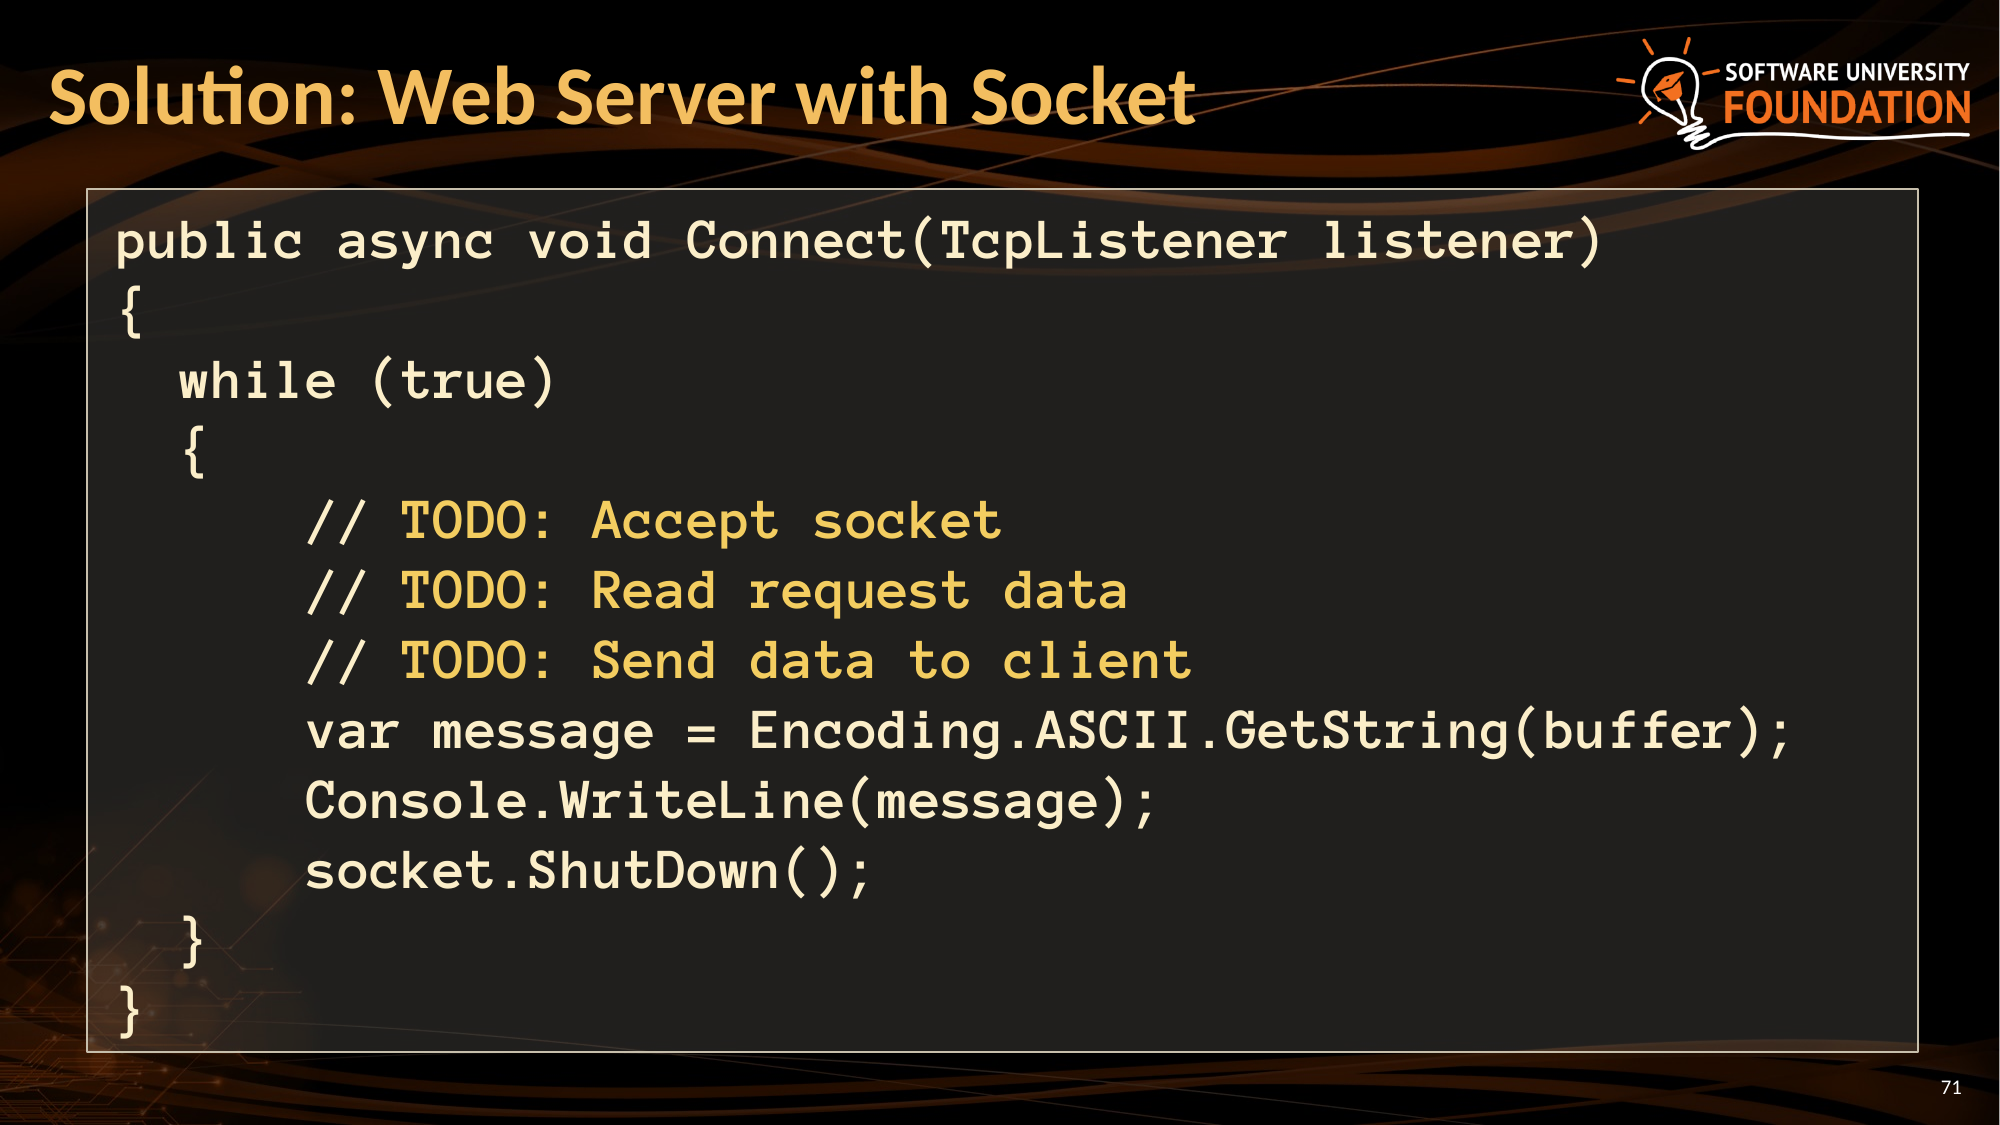

# Solution: Web Server with Socket
public async void Connect(TcpListener listener)
{
  while (true)
  {
      // TODO: Accept socket
      // TODO: Read request data
      // TODO: Send data to client
      var message = Encoding.ASCII.GetString(buffer);
      Console.WriteLine(message);
      socket.ShutDown();
  }
}
71